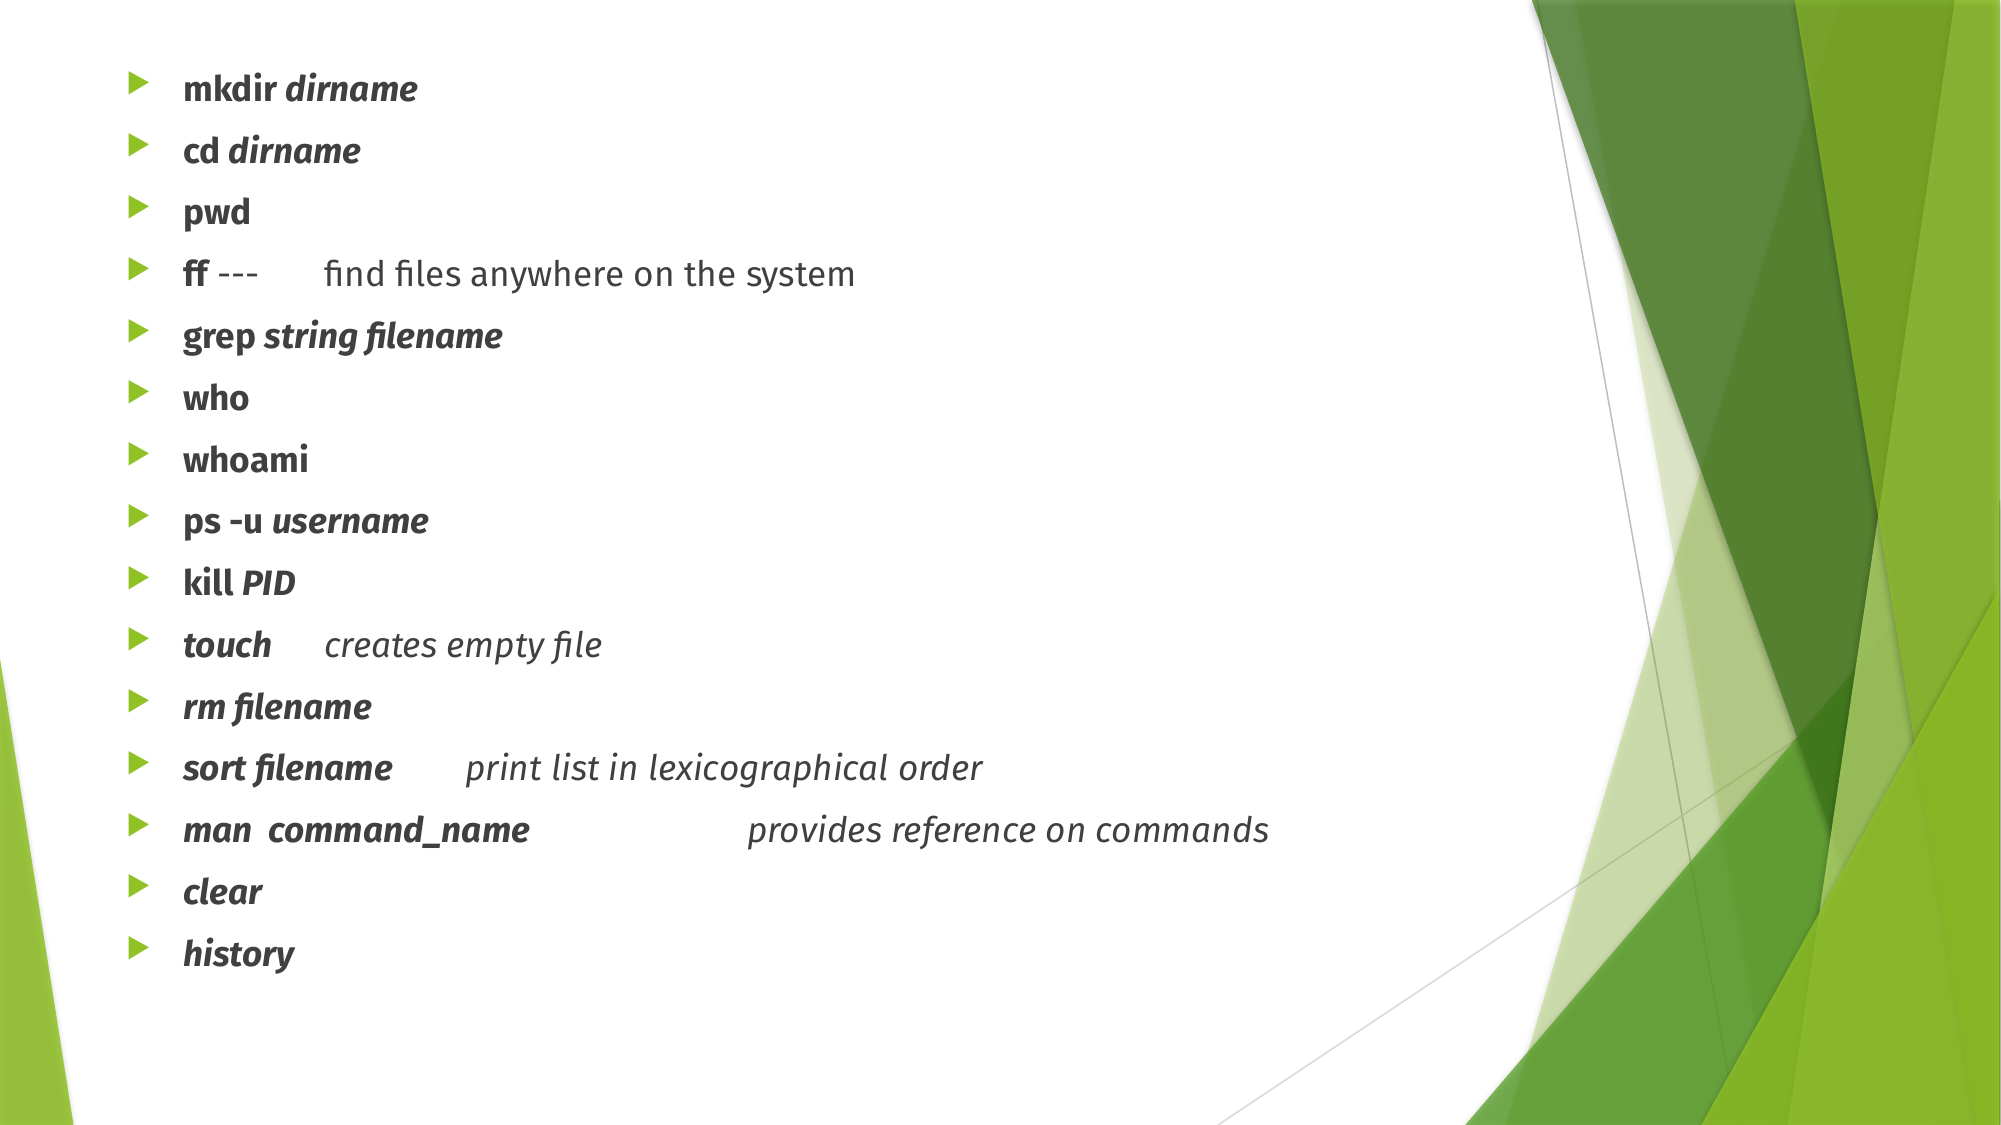

mkdir dirname
cd dirname
pwd
ff ---						find files anywhere on the system
grep string filename
who
whoami
ps -u username
kill PID
touch						creates empty file
rm filename
sort filename    			print list in lexicographical order
man  command_name 		provides reference on commands
clear
history